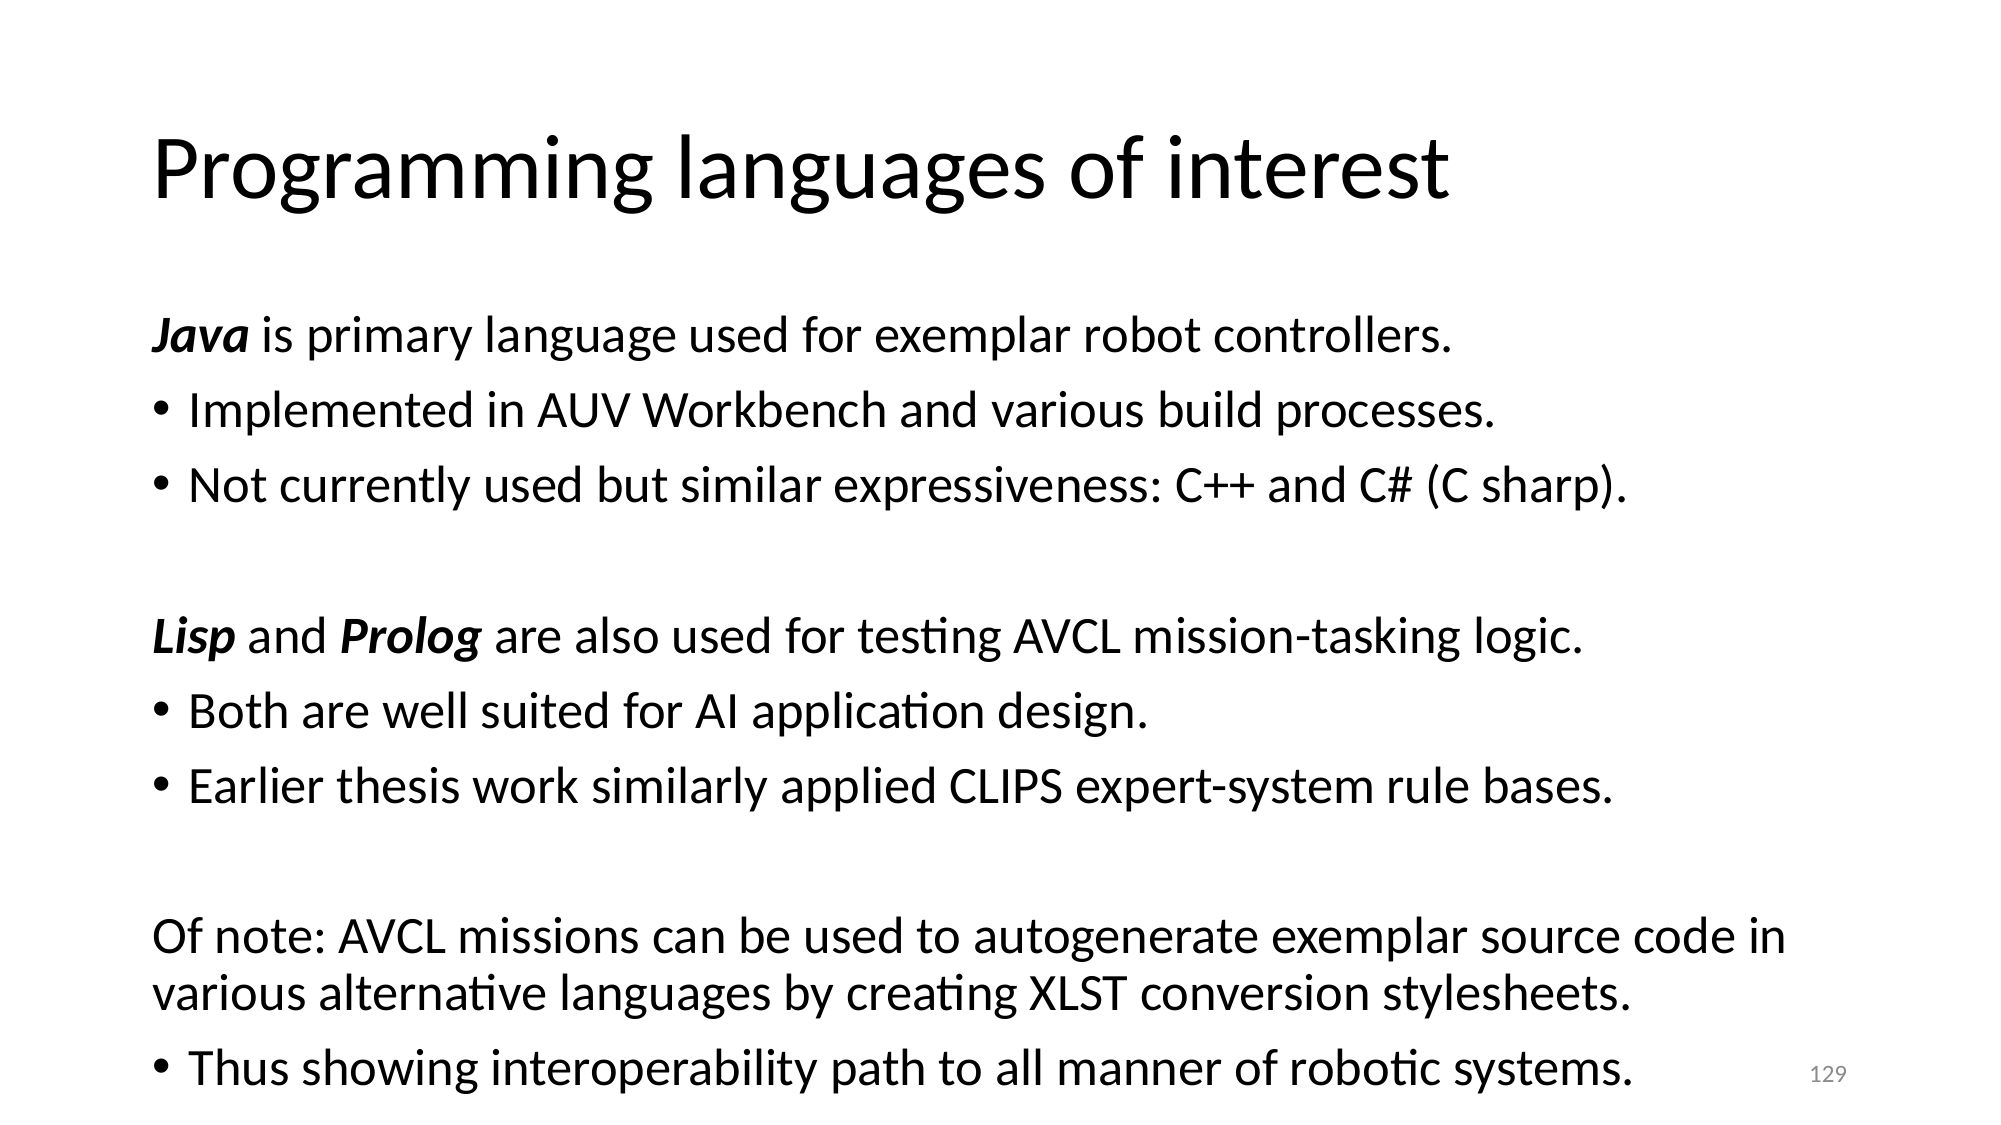

# Programming languages of interest
Java is primary language used for exemplar robot controllers.
Implemented in AUV Workbench and various build processes.
Not currently used but similar expressiveness: C++ and C# (C sharp).

Lisp and Prolog are also used for testing AVCL mission-tasking logic.
Both are well suited for AI application design.
Earlier thesis work similarly applied CLIPS expert-system rule bases.

Of note: AVCL missions can be used to autogenerate exemplar source code in various alternative languages by creating XLST conversion stylesheets.
Thus showing interoperability path to all manner of robotic systems.
129